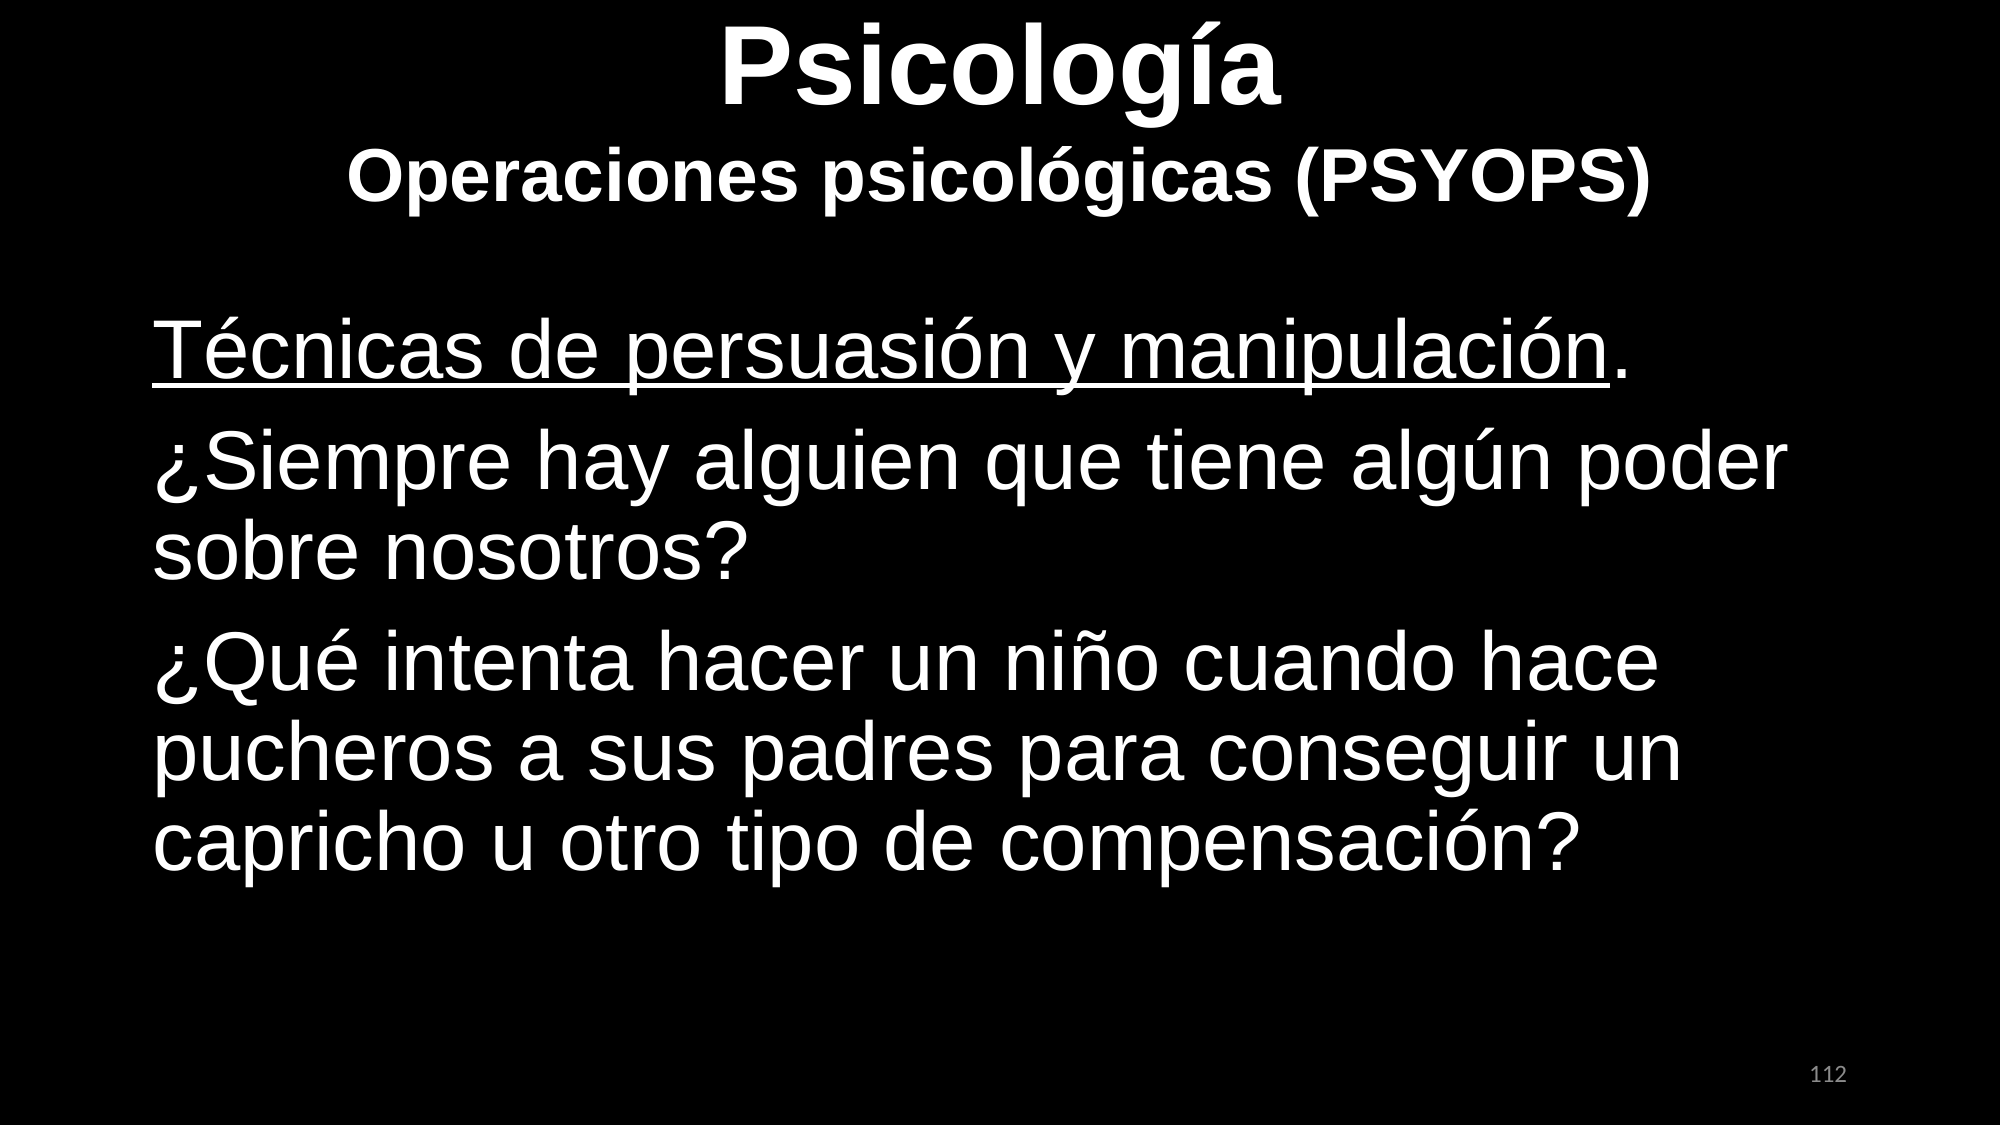

Psicología
Operaciones psicológicas (PSYOPS)

Técnicas de persuasión y manipulación.
¿Siempre hay alguien que tiene algún poder sobre nosotros?
¿Qué intenta hacer un niño cuando hace pucheros a sus padres para conseguir un capricho u otro tipo de compensación?

112